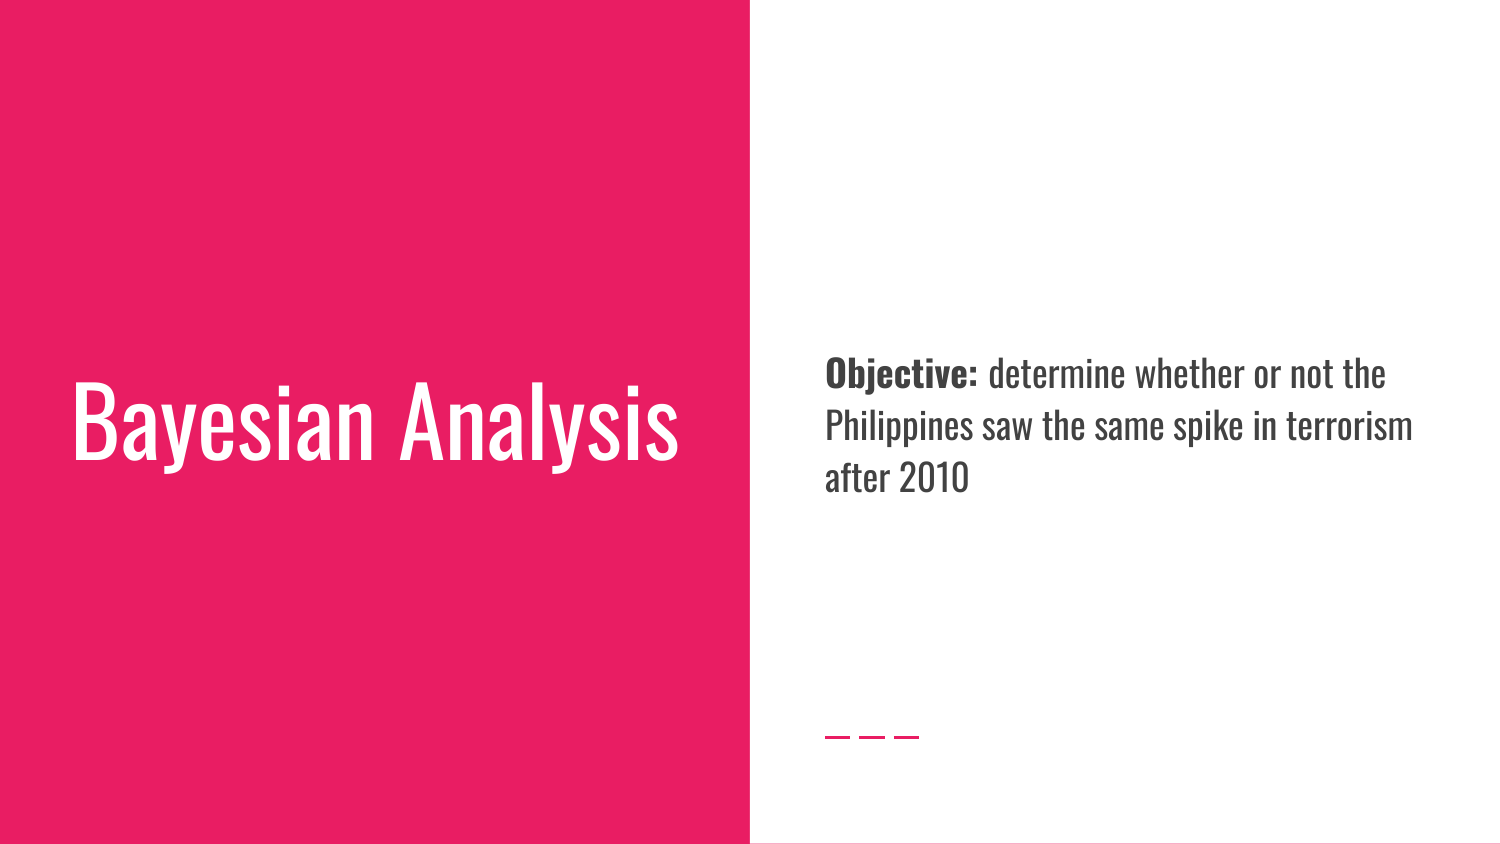

Objective: determine whether or not the Philippines saw the same spike in terrorism after 2010
# Bayesian Analysis